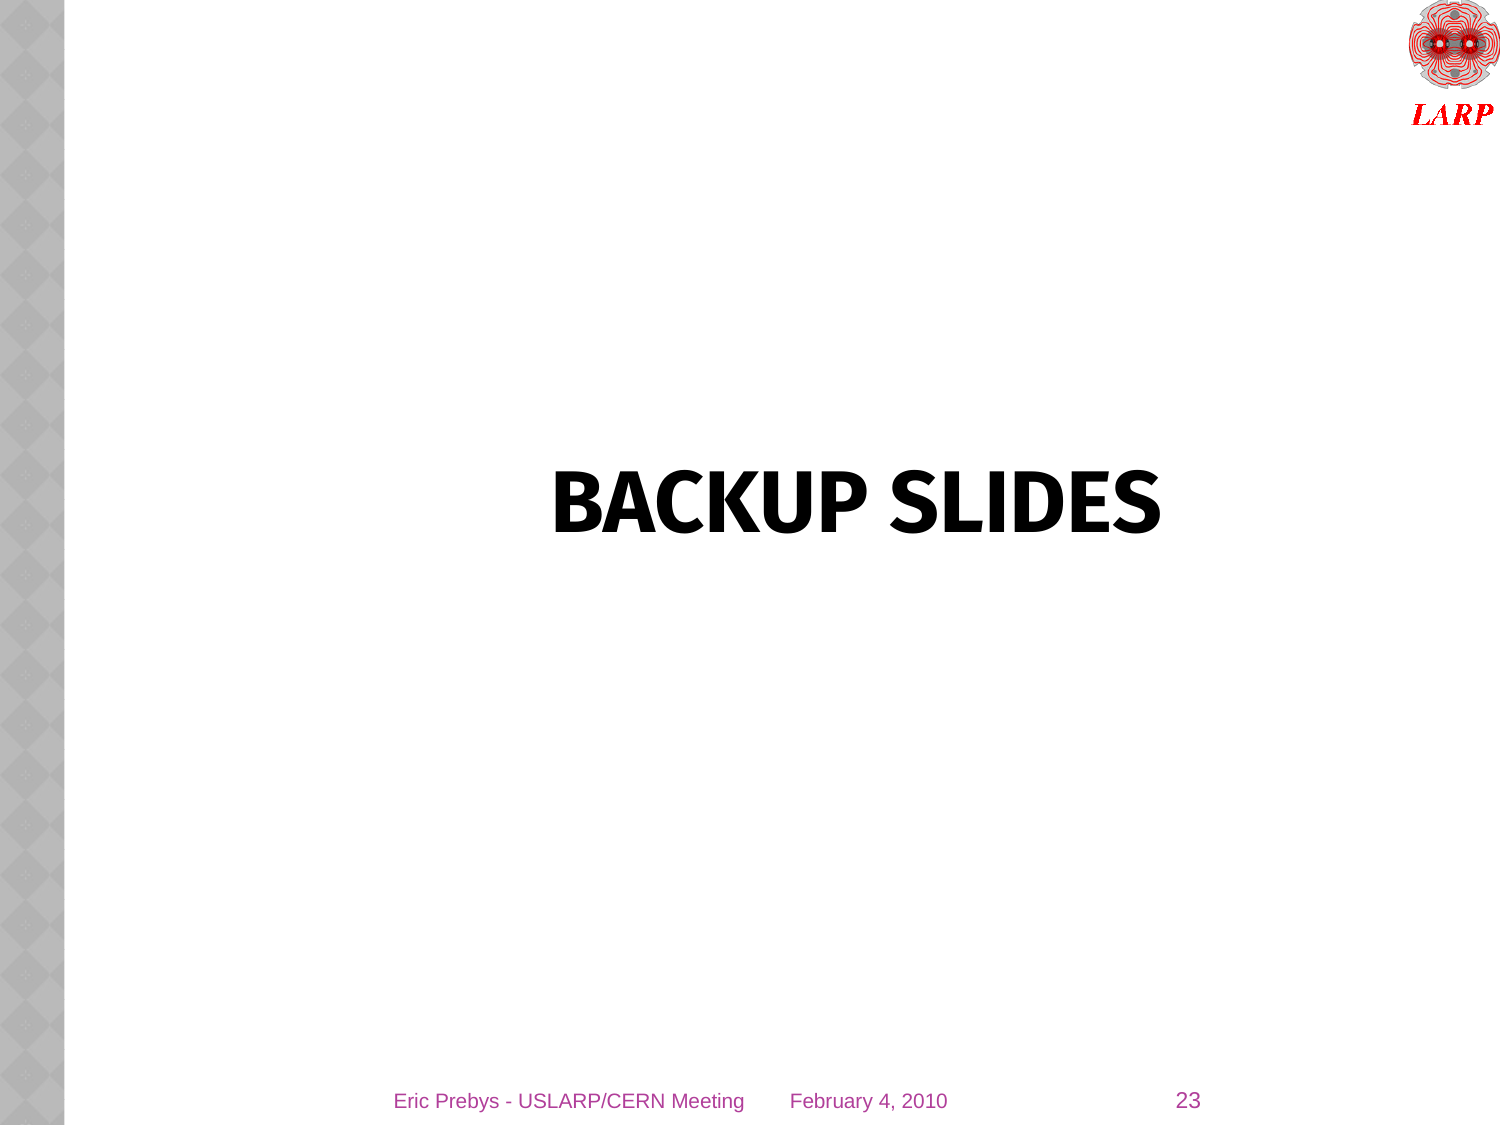

# Backup SLIDES
23
Eric Prebys - USLARP/CERN Meeting
February 4, 2010